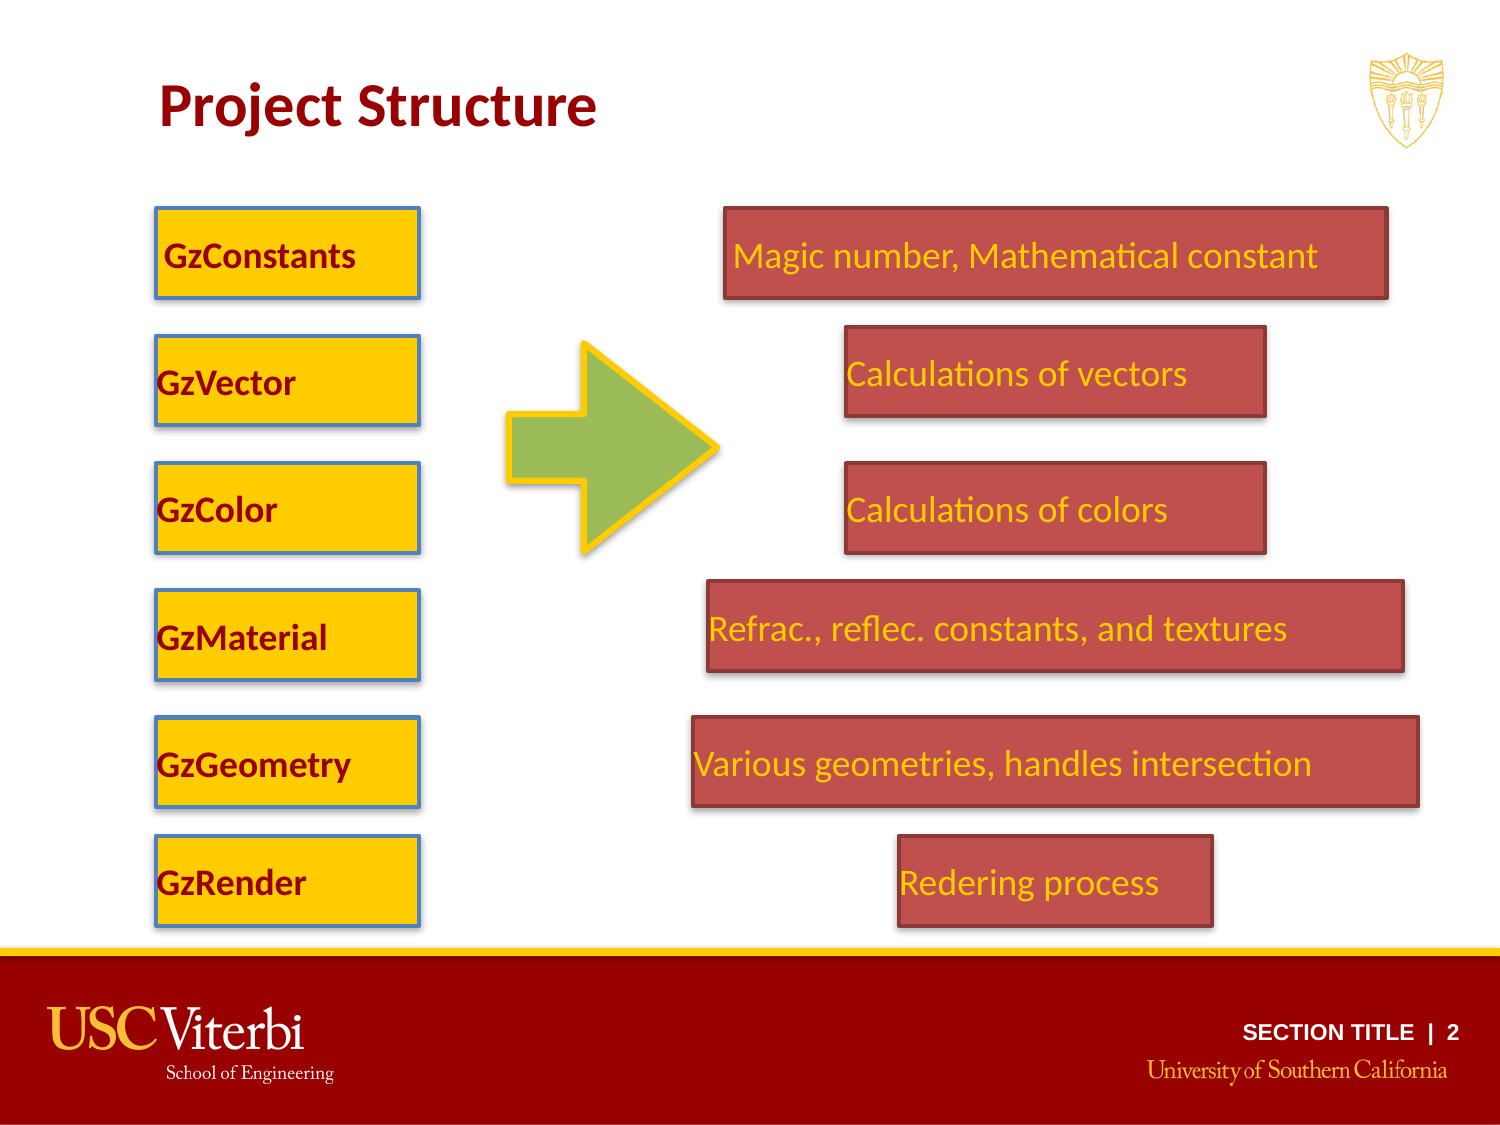

Project Structure
GzConstants
Magic number, Mathematical constant
Calculations of vectors
GzVector

GzColor
Calculations of colors
Refrac., reflec. constants, and textures
GzMaterial
Various geometries, handles intersection
GzGeometry
GzRender
Redering process
SECTION TITLE  |  2